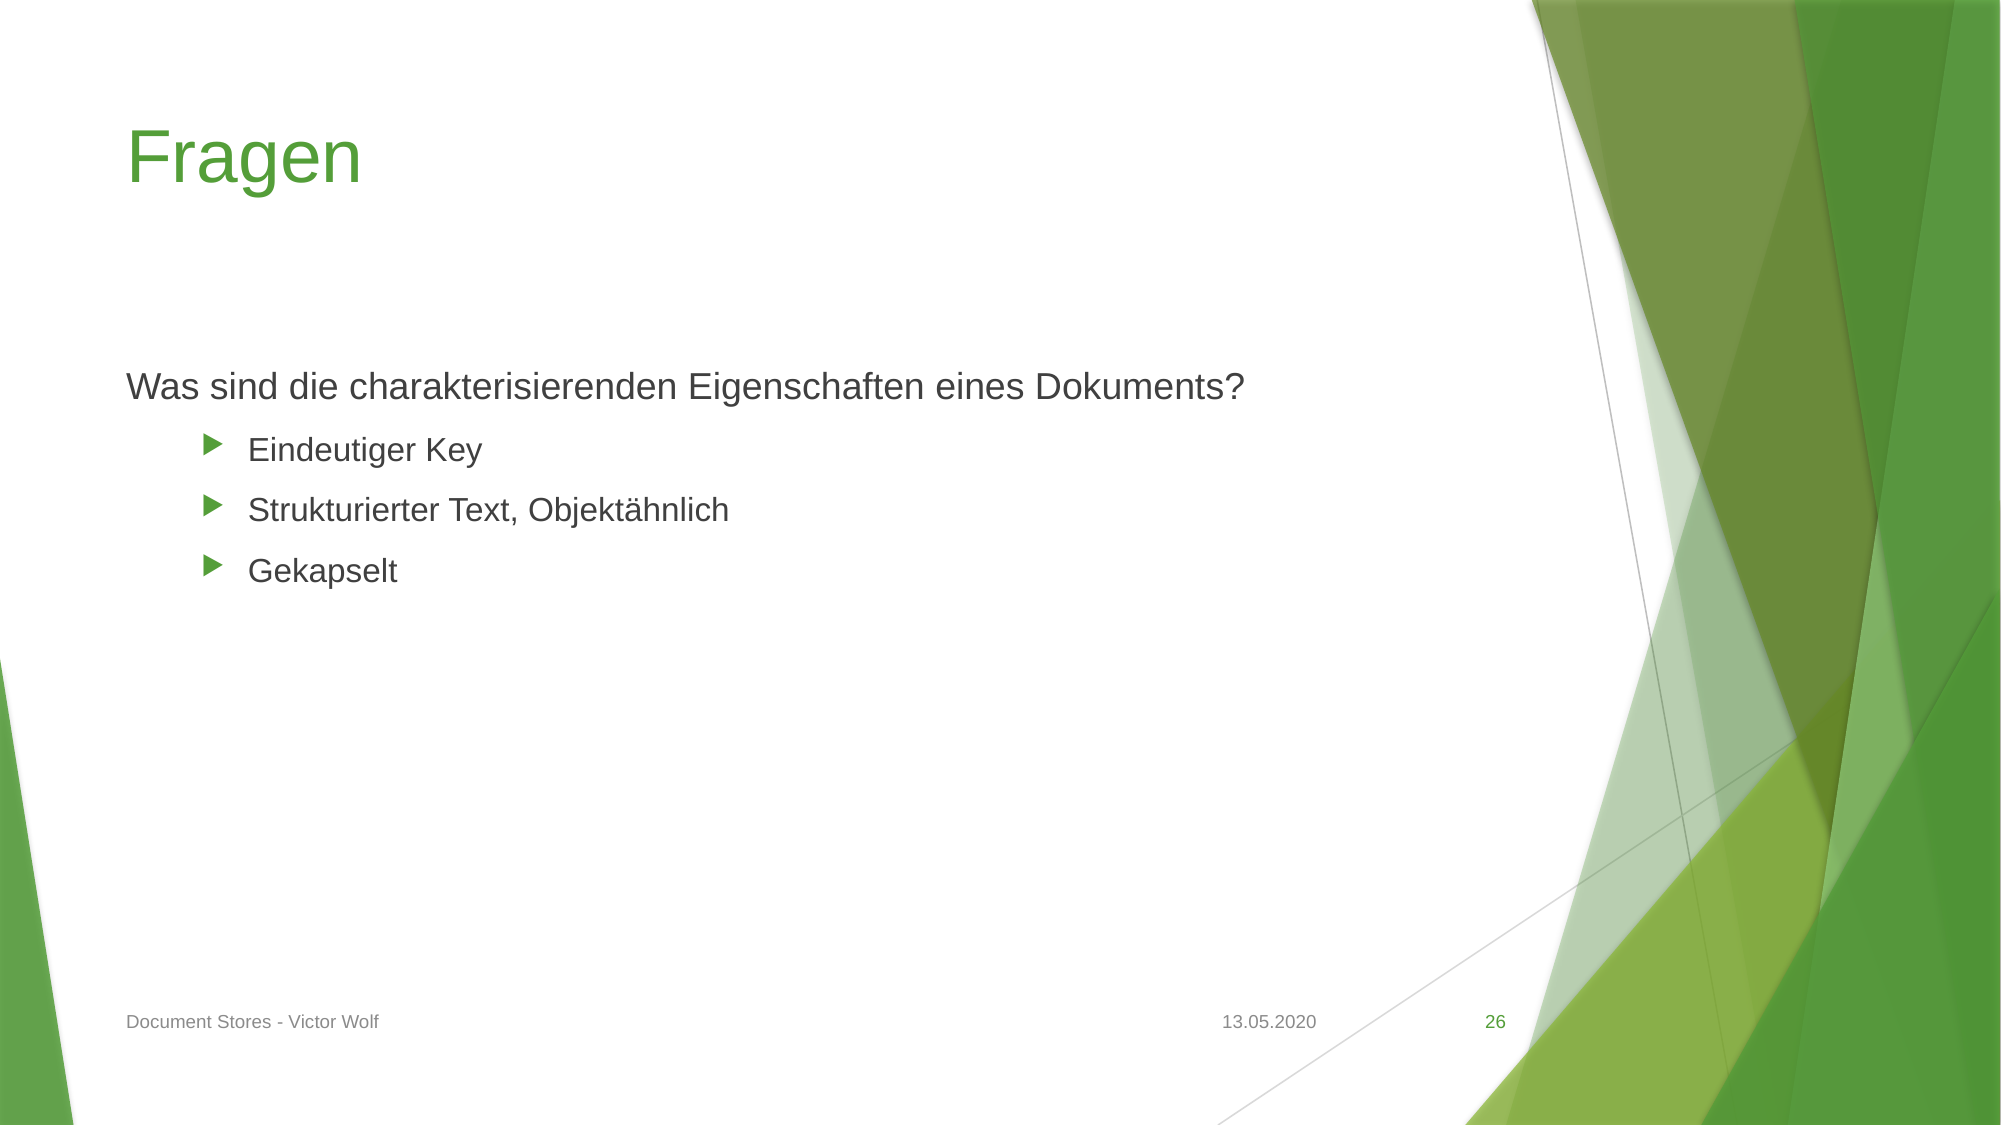

# Fragen
Was sind die charakterisierenden Eigenschaften eines Dokuments?
Eindeutiger Key
Strukturierter Text, Objektähnlich
Gekapselt

Document Stores - Victor Wolf
13.05.2020
26